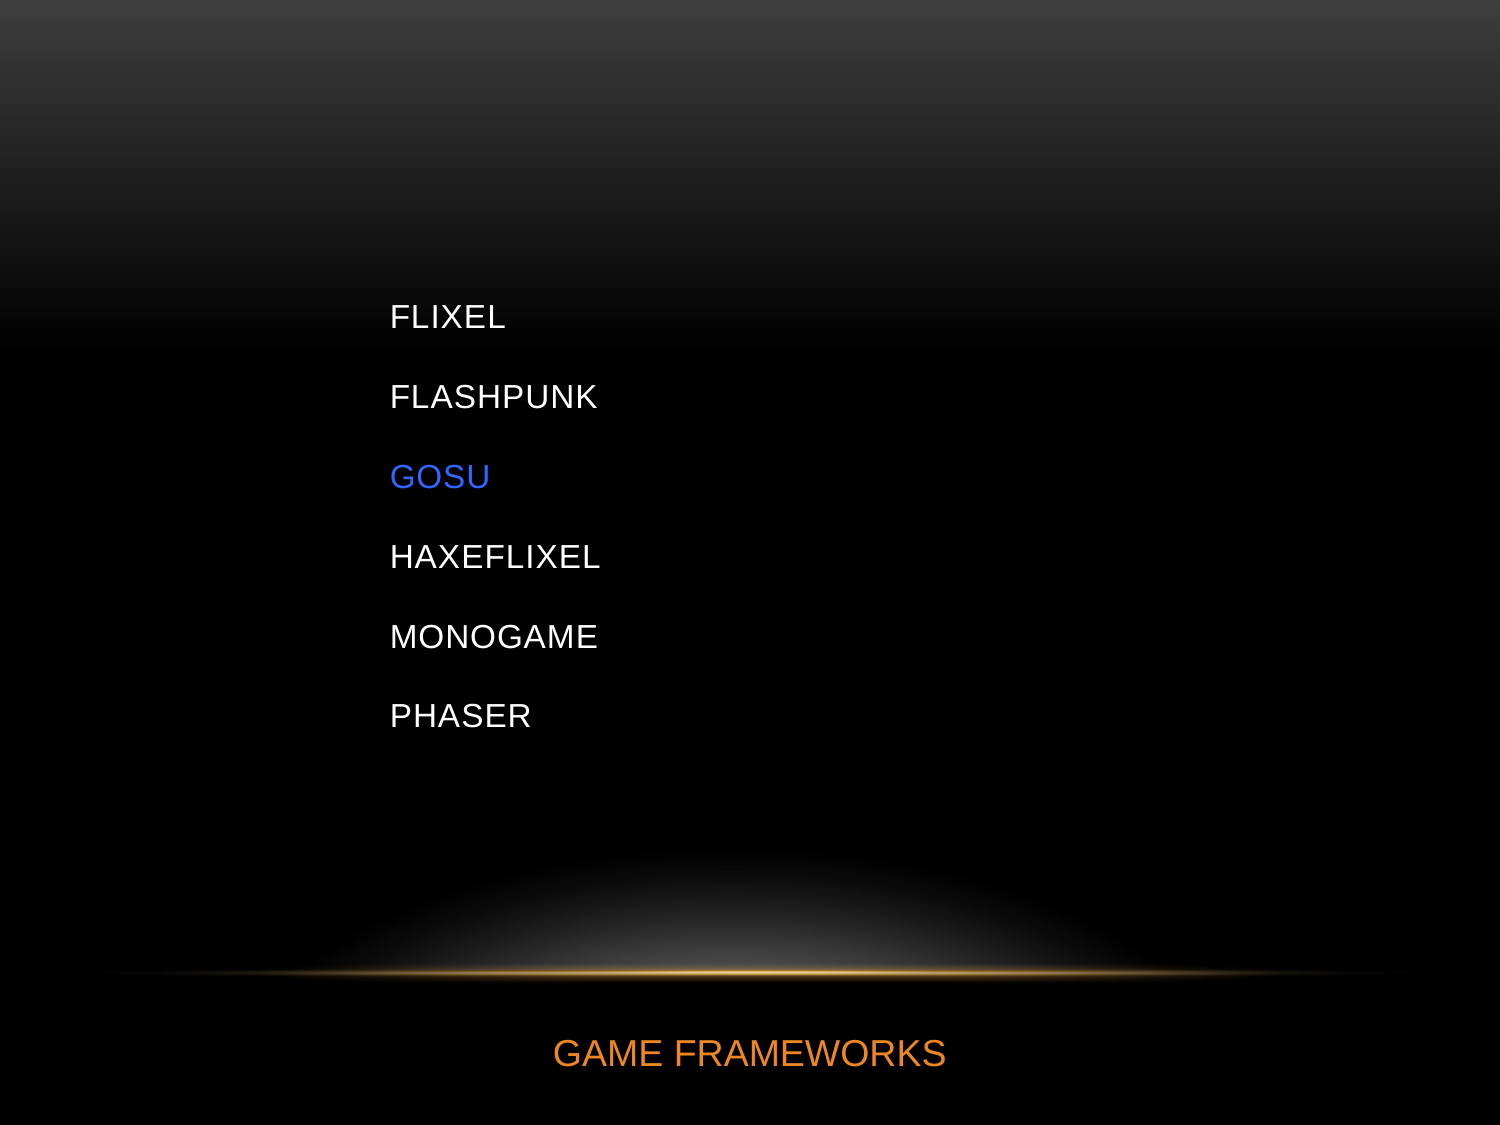

# FLIXEL Flashpunk GOSU haxeflixel MONOGAME PHASER
GAME FRAMEWORKS